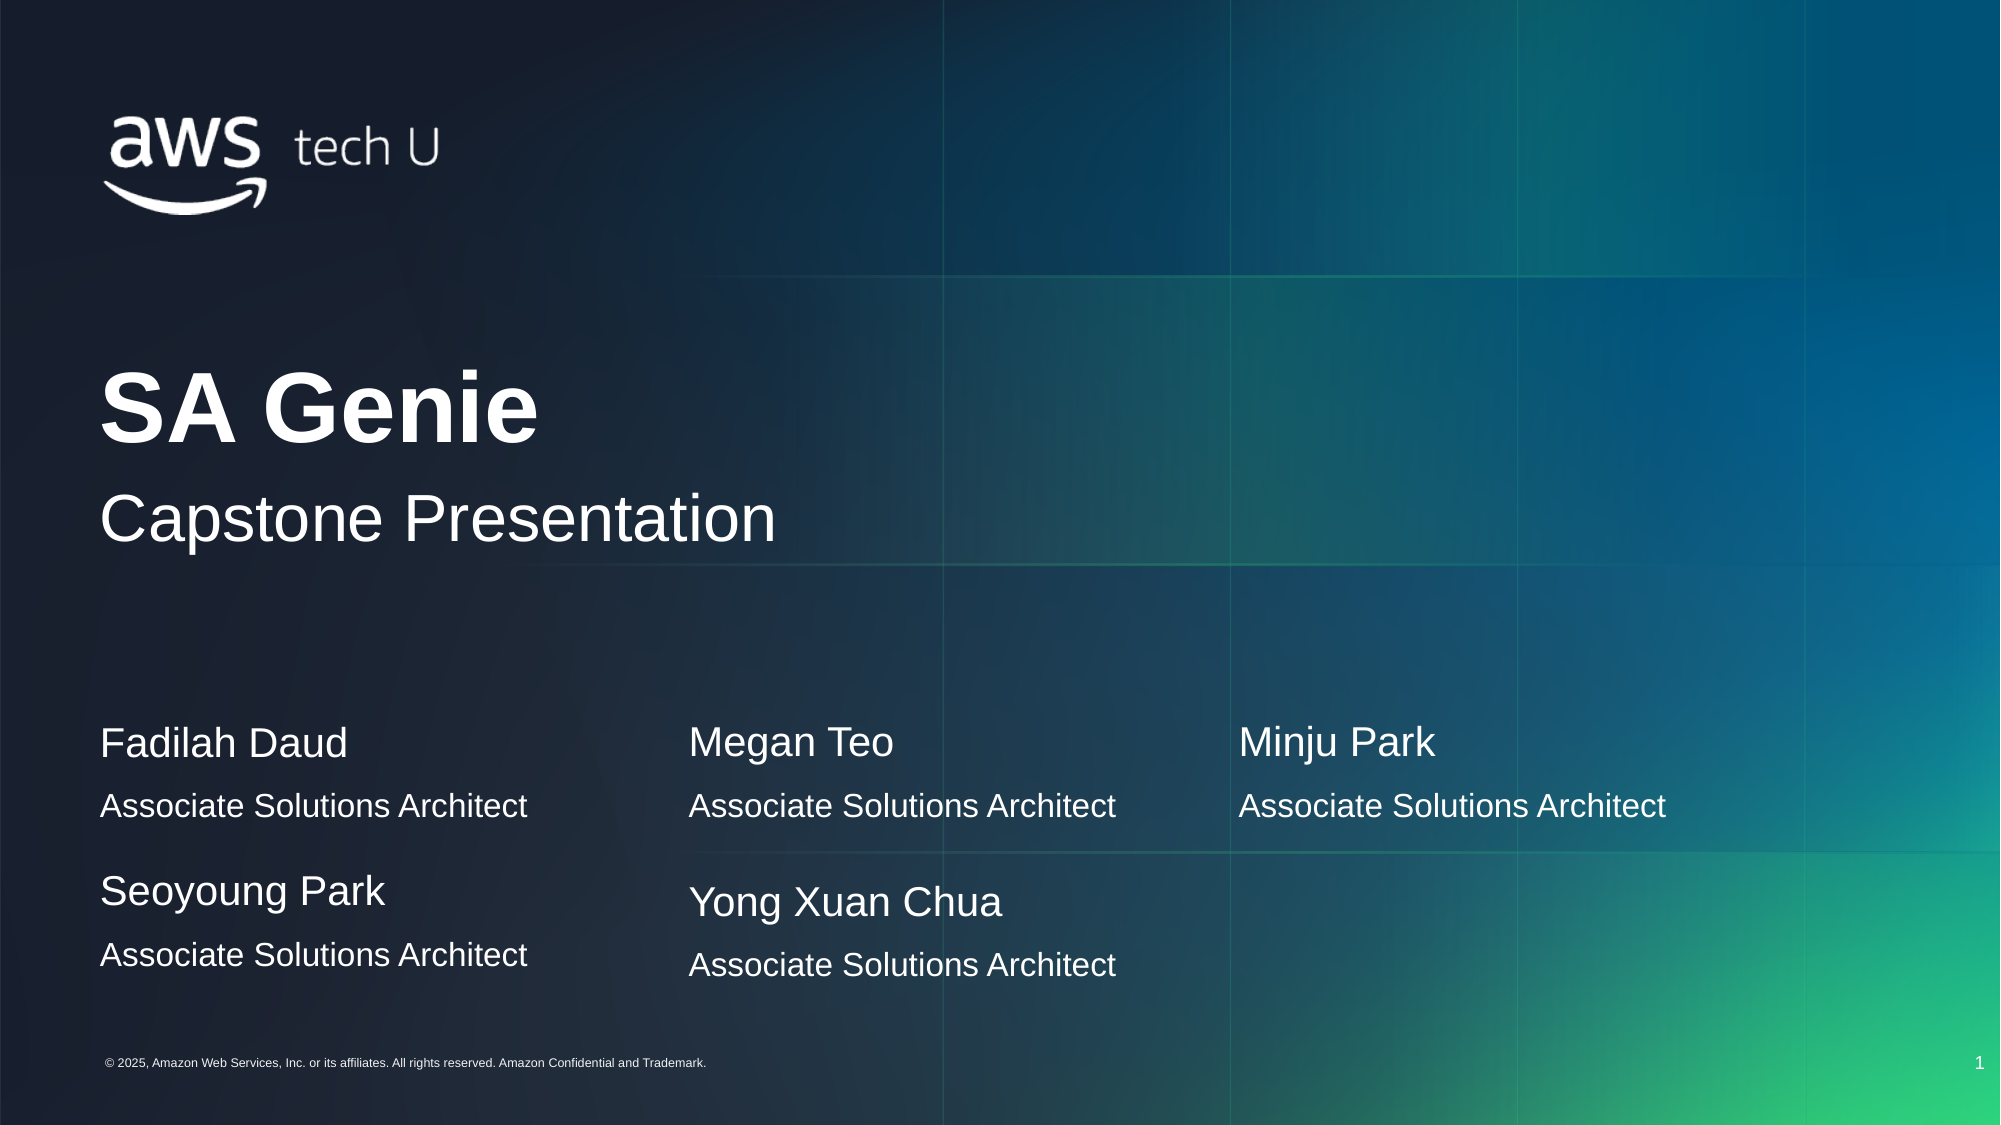

# SA Genie
Capstone Presentation
Fadilah Daud
Megan Teo
Minju Park
Associate Solutions Architect
Associate Solutions Architect
Associate Solutions Architect
Seoyoung Park
Yong Xuan Chua
Associate Solutions Architect
Associate Solutions Architect
1